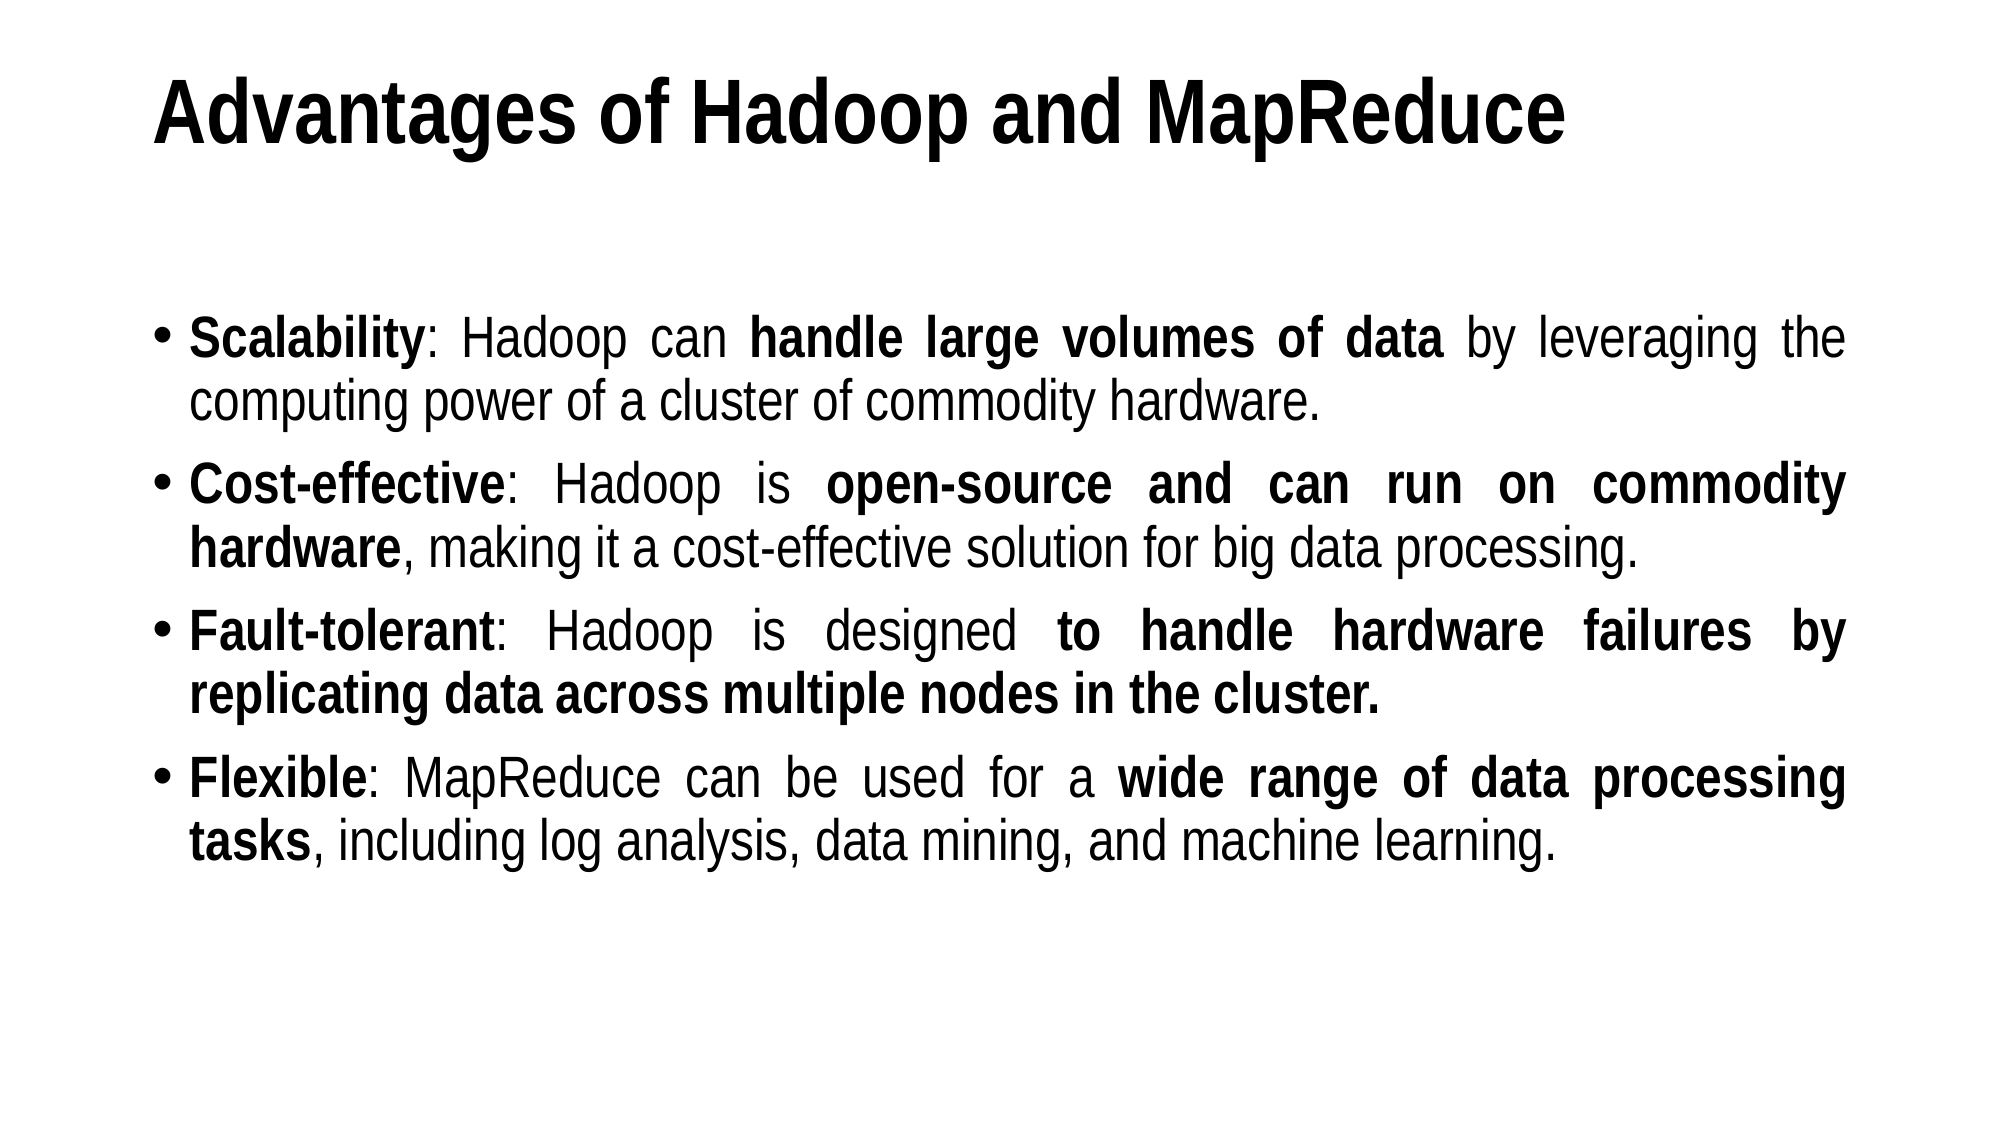

# Advantages of Hadoop and MapReduce
Scalability: Hadoop can handle large volumes of data by leveraging the computing power of a cluster of commodity hardware.
Cost-effective: Hadoop is open-source and can run on commodity hardware, making it a cost-effective solution for big data processing.
Fault-tolerant: Hadoop is designed to handle hardware failures by replicating data across multiple nodes in the cluster.
Flexible: MapReduce can be used for a wide range of data processing tasks, including log analysis, data mining, and machine learning.